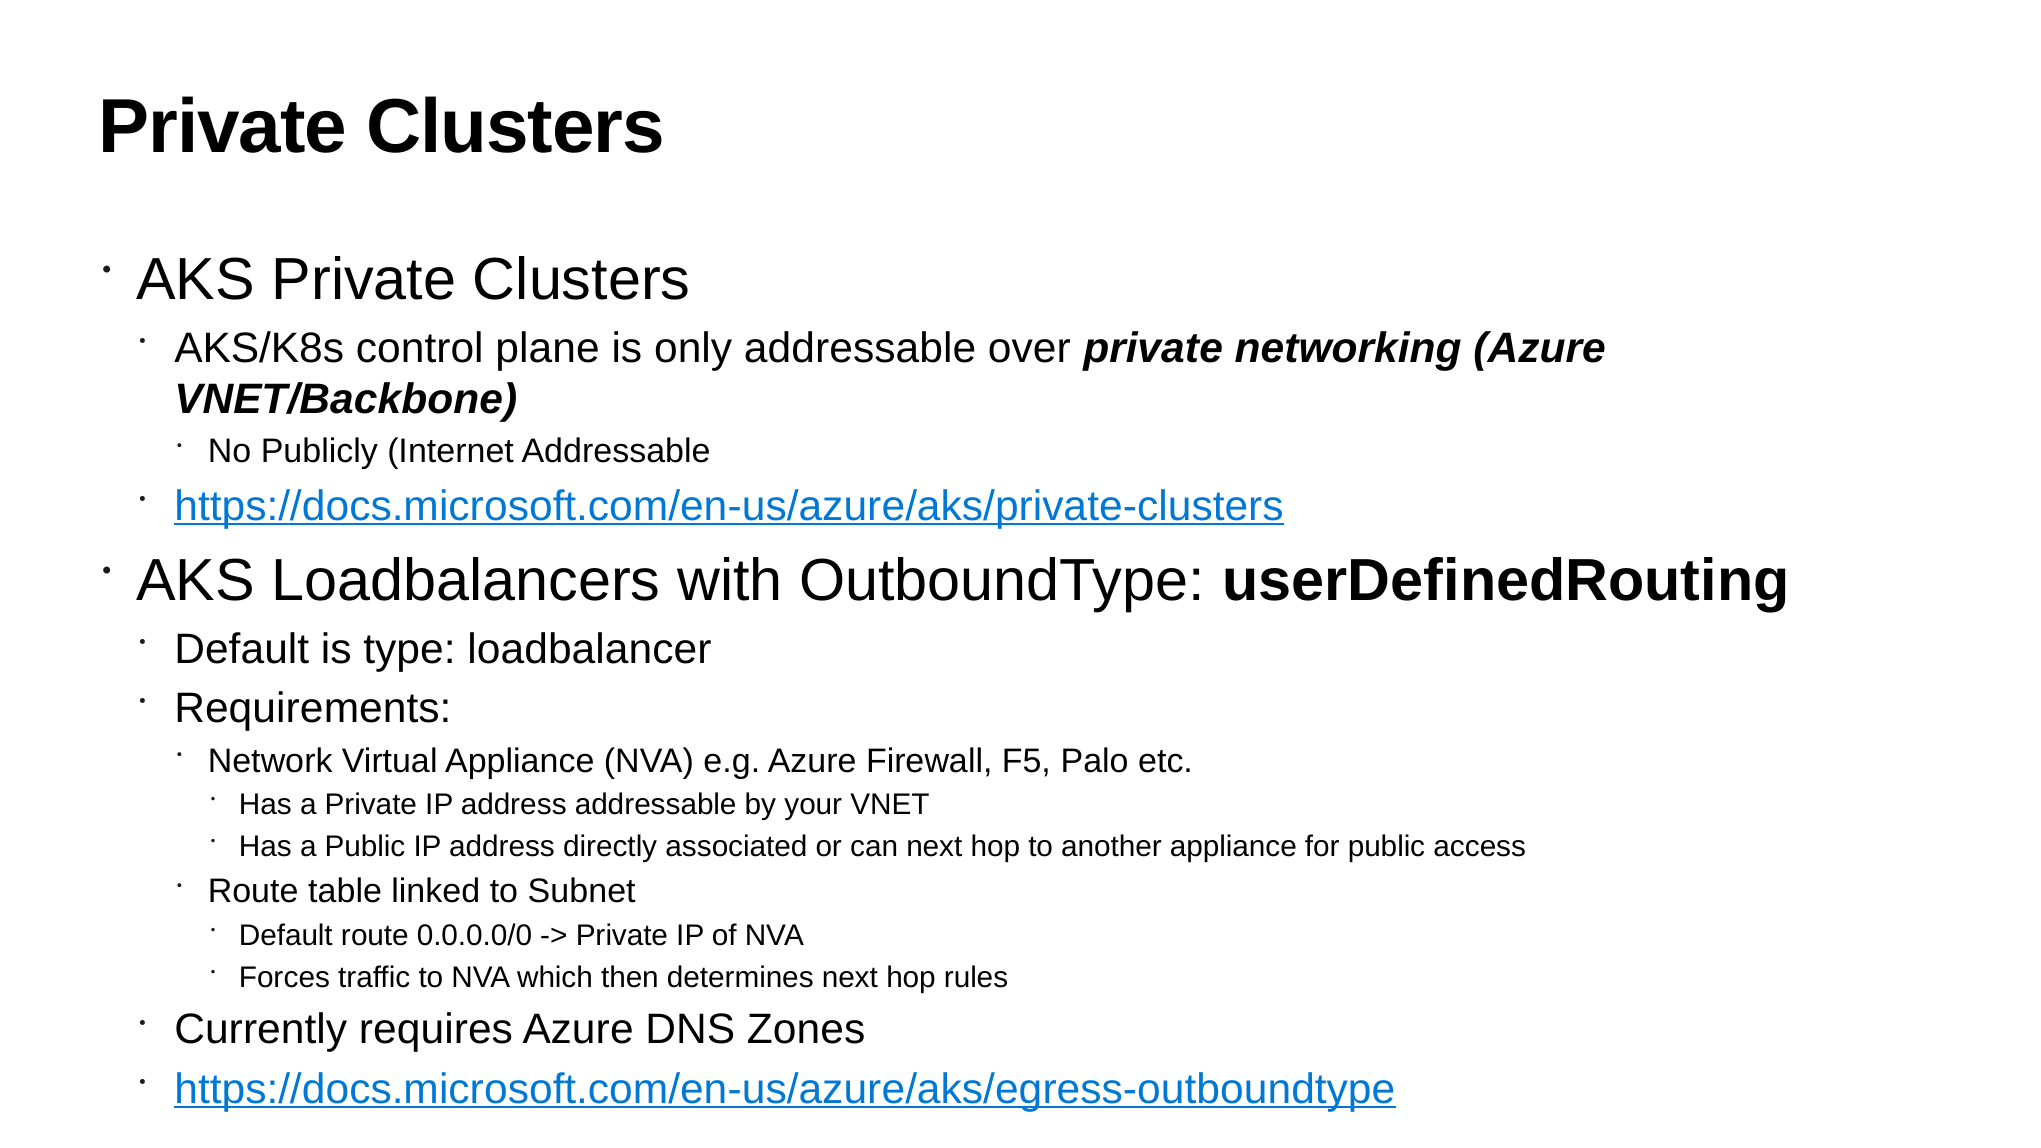

# Private Clusters
AKS Private Clusters
AKS/K8s control plane is only addressable over private networking (Azure VNET/Backbone)
No Publicly (Internet Addressable
https://docs.microsoft.com/en-us/azure/aks/private-clusters
AKS Loadbalancers with OutboundType: userDefinedRouting
Default is type: loadbalancer
Requirements:
Network Virtual Appliance (NVA) e.g. Azure Firewall, F5, Palo etc.
Has a Private IP address addressable by your VNET
Has a Public IP address directly associated or can next hop to another appliance for public access
Route table linked to Subnet
Default route 0.0.0.0/0 -> Private IP of NVA
Forces traffic to NVA which then determines next hop rules
Currently requires Azure DNS Zones
https://docs.microsoft.com/en-us/azure/aks/egress-outboundtype